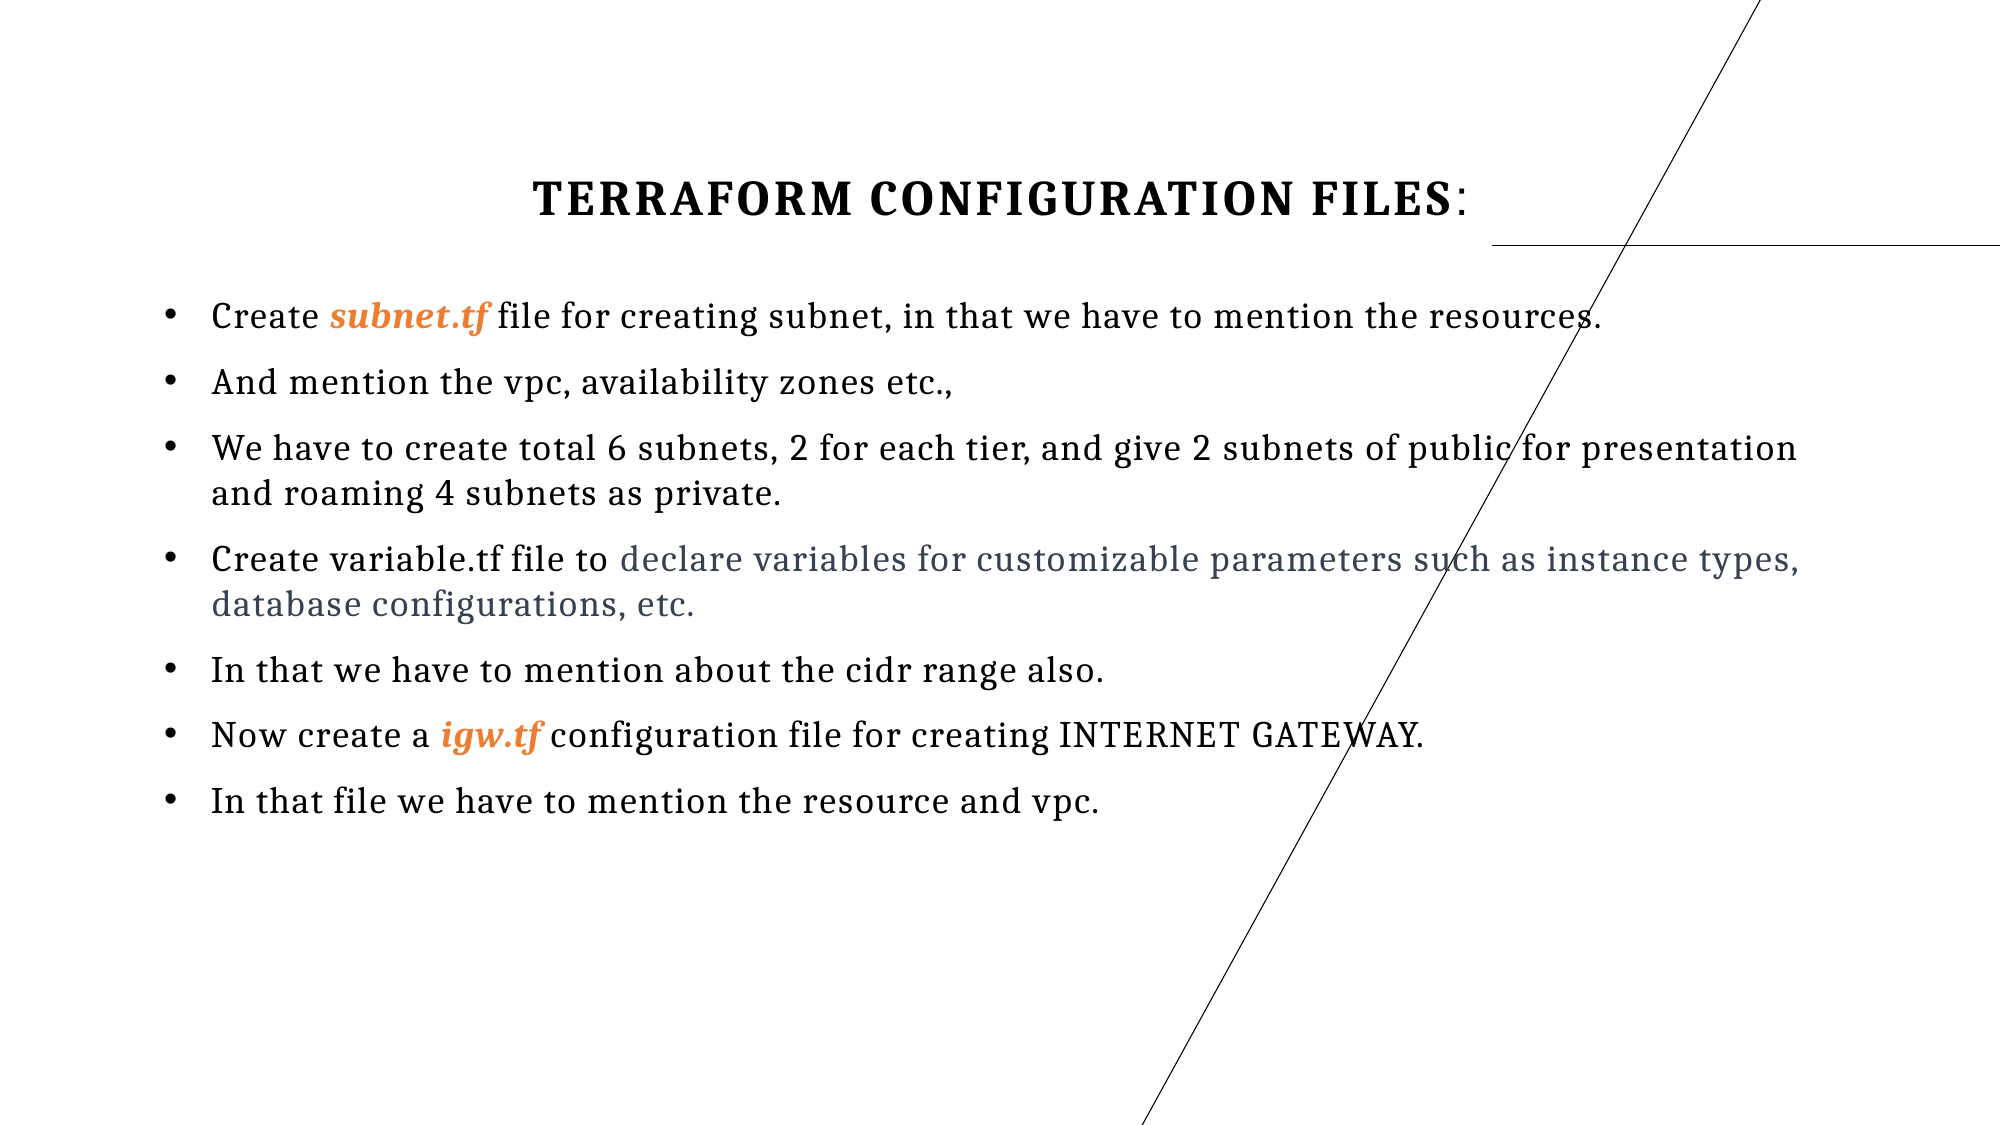

Terraform configuration files:
Create subnet.tf file for creating subnet, in that we have to mention the resources.
And mention the vpc, availability zones etc.,
We have to create total 6 subnets, 2 for each tier, and give 2 subnets of public for presentation and roaming 4 subnets as private.
Create variable.tf file to declare variables for customizable parameters such as instance types, database configurations, etc.
In that we have to mention about the cidr range also.
Now create a igw.tf configuration file for creating INTERNET GATEWAY.
In that file we have to mention the resource and vpc.